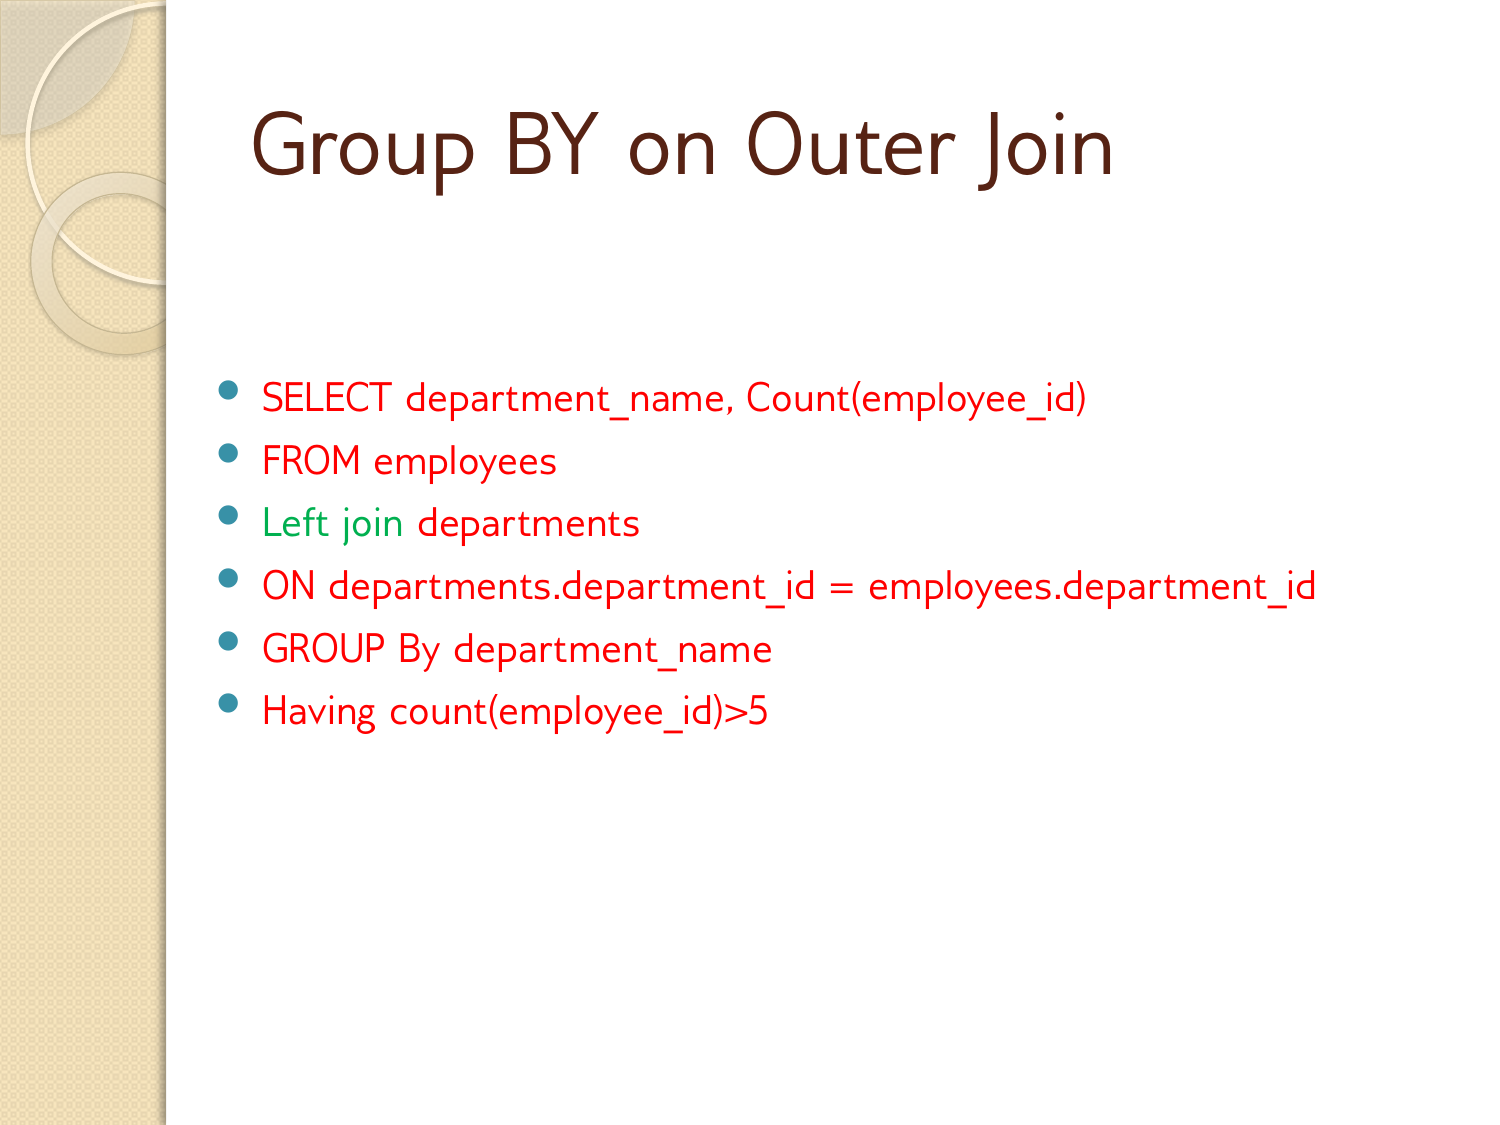

# Group BY on Outer Join
SELECT department_name, Count(employee_id)
FROM employees
Left join departments
ON departments.department_id = employees.department_id
GROUP By department_name
Having count(employee_id)>5